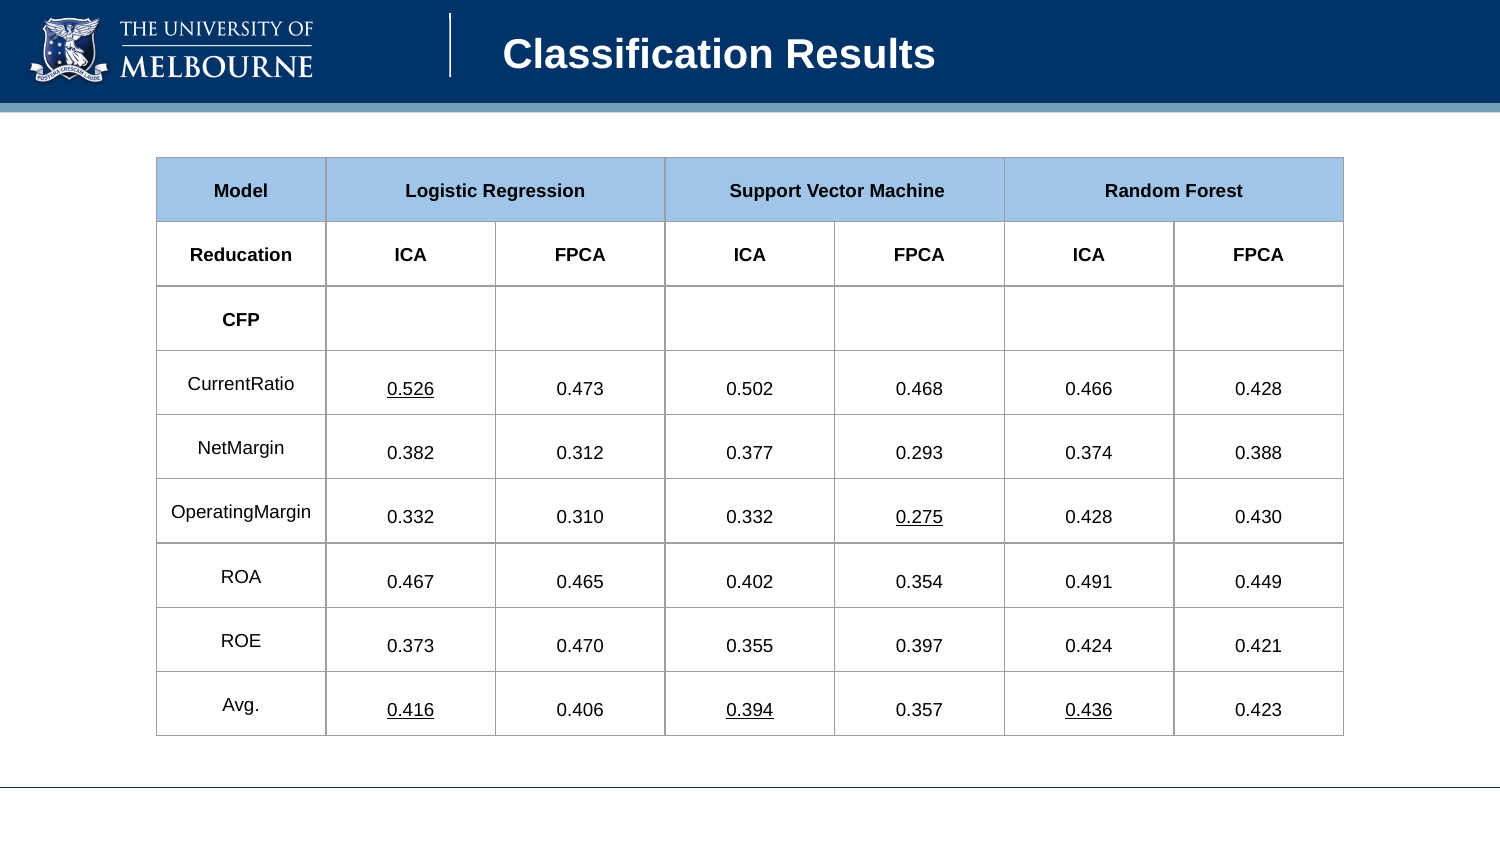

# Classification Results
| Model | Logistic Regression |  | Support Vector Machine |  | Random Forest |  |
| --- | --- | --- | --- | --- | --- | --- |
| Reducation | ICA | FPCA | ICA | FPCA | ICA | FPCA |
| CFP |  |  |  |  |  |  |
| CurrentRatio | 0.526 | 0.473 | 0.502 | 0.468 | 0.466 | 0.428 |
| NetMargin | 0.382 | 0.312 | 0.377 | 0.293 | 0.374 | 0.388 |
| OperatingMargin | 0.332 | 0.310 | 0.332 | 0.275 | 0.428 | 0.430 |
| ROA | 0.467 | 0.465 | 0.402 | 0.354 | 0.491 | 0.449 |
| ROE | 0.373 | 0.470 | 0.355 | 0.397 | 0.424 | 0.421 |
| Avg. | 0.416 | 0.406 | 0.394 | 0.357 | 0.436 | 0.423 |